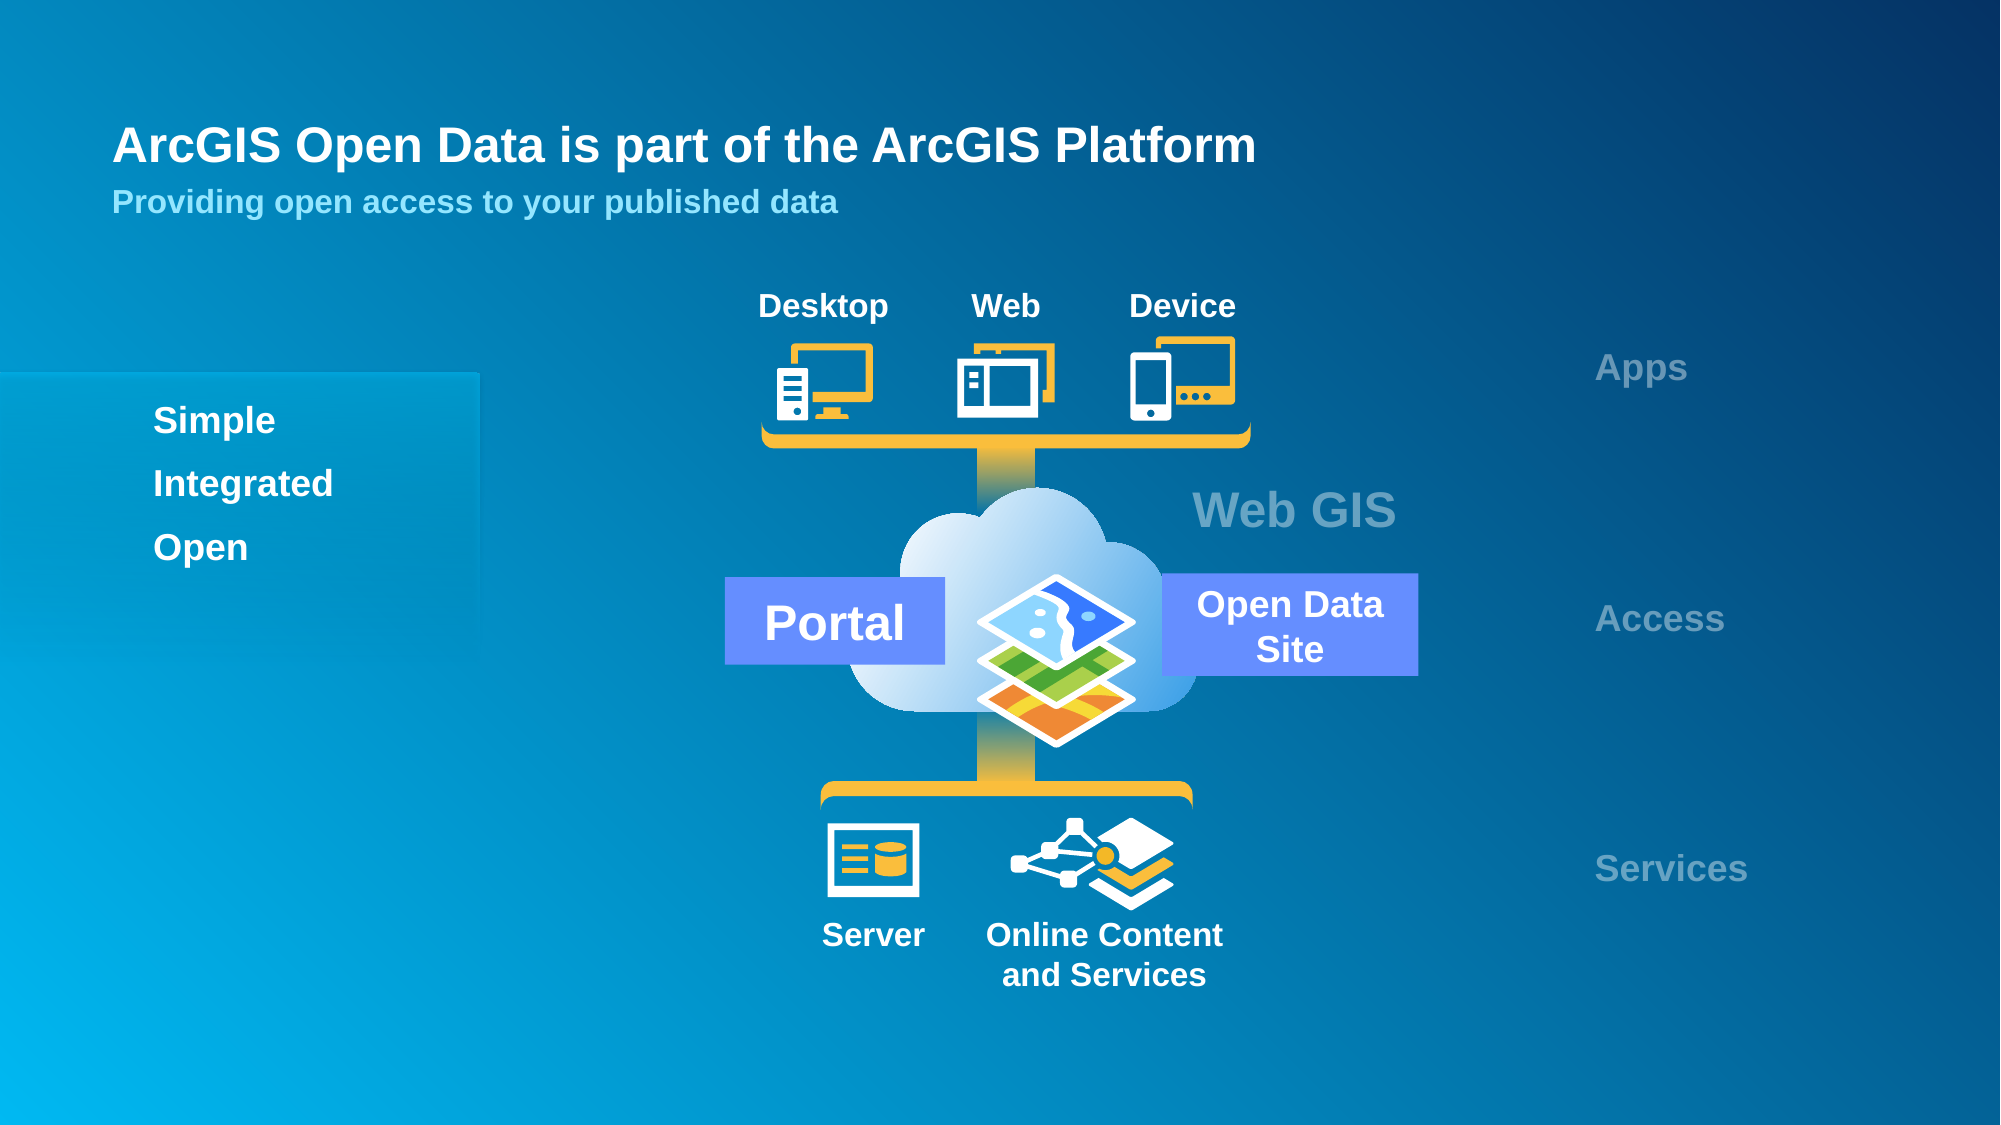

# ArcGIS Open Data is part of the ArcGIS Platform
Providing open access to your published data
Desktop
Web
Device

Portal

Server
Online Content and Services
Apps

Simple
Integrated
Open
Web GIS
Open Data Site
Access
Services